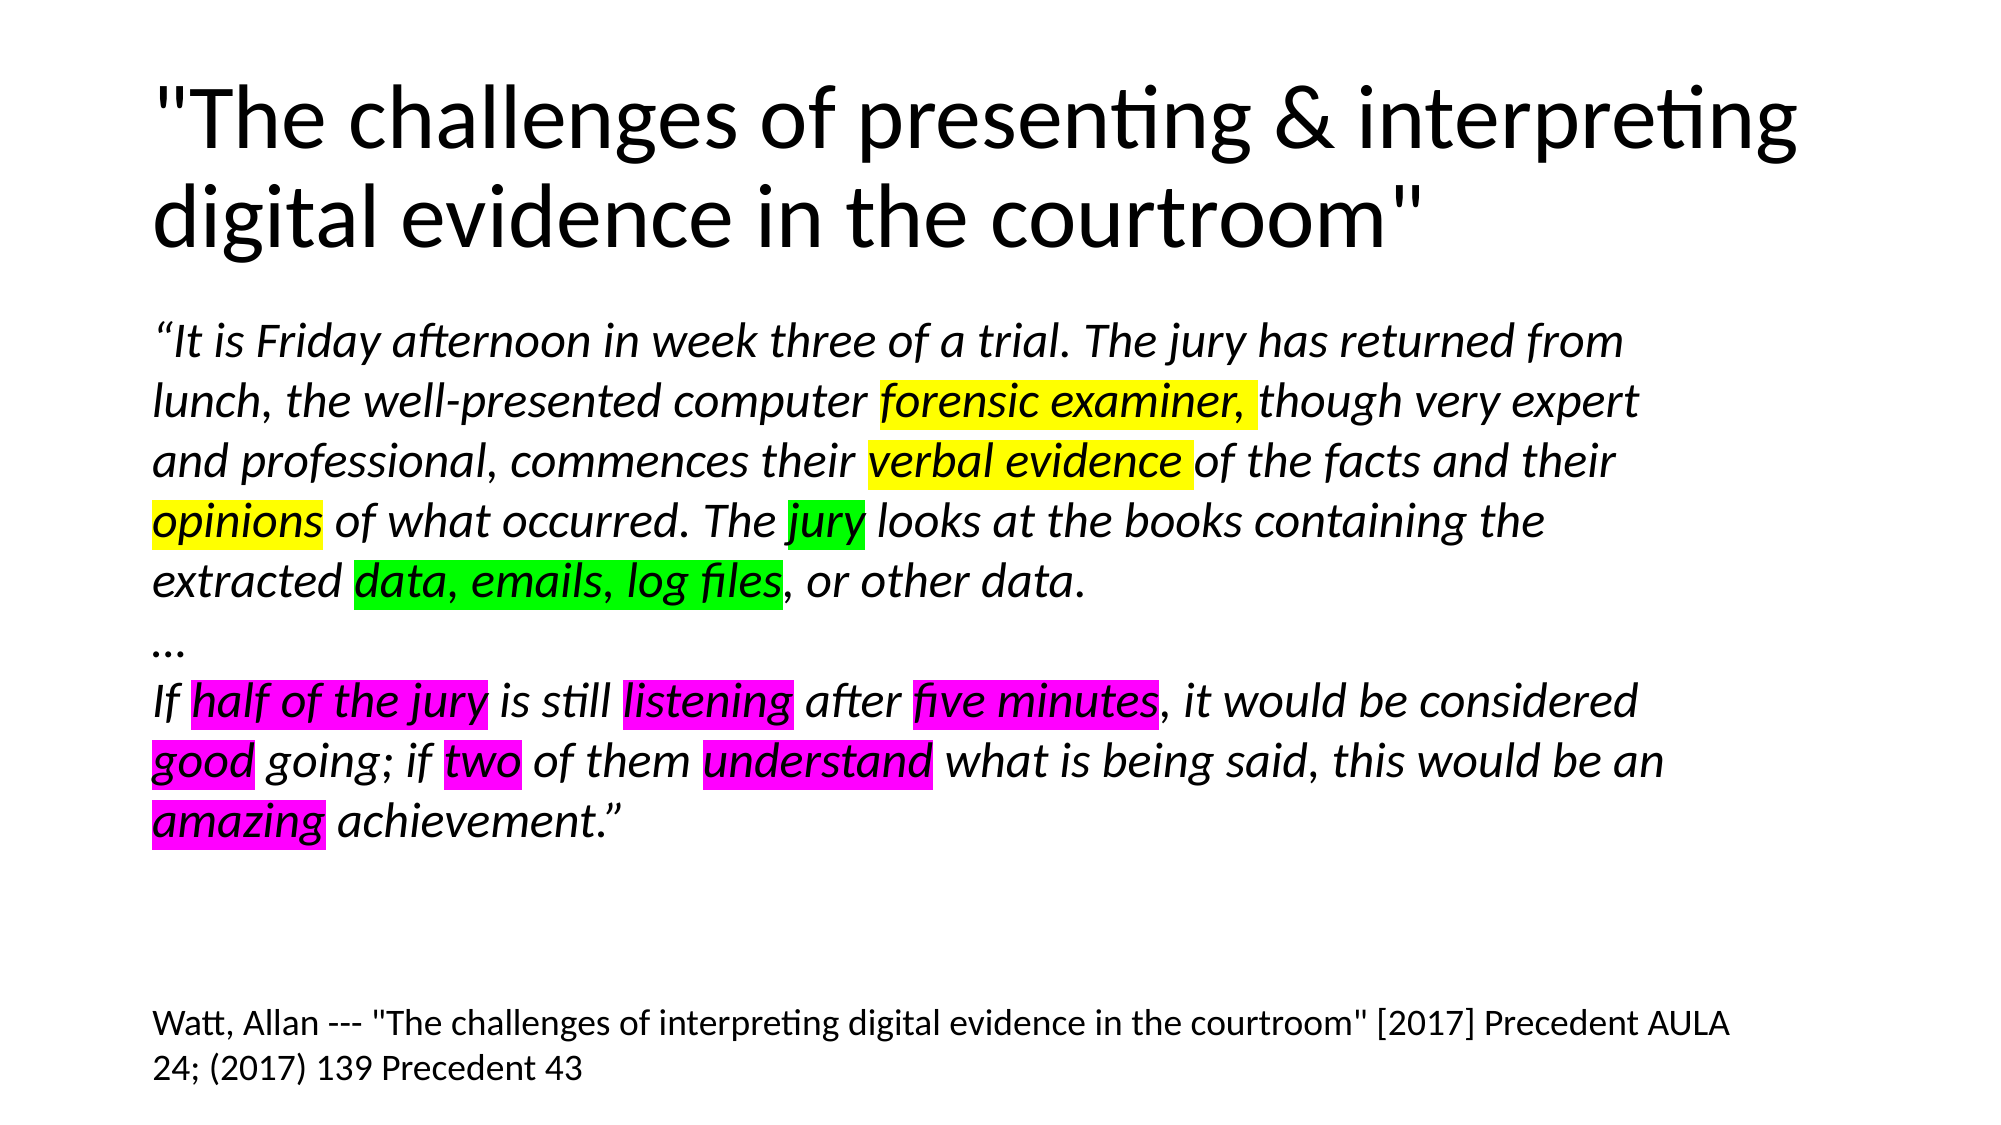

# "The challenges of presenting & interpreting digital evidence in the courtroom"
“It is Friday afternoon in week three of a trial. The jury has returned from lunch, the well-presented computer forensic examiner, though very expert and professional, commences their verbal evidence of the facts and their opinions of what occurred. The jury looks at the books containing the extracted data, emails, log files, or other data.
…
If half of the jury is still listening after five minutes, it would be considered good going; if two of them understand what is being said, this would be an amazing achievement.”
Watt, Allan --- "The challenges of interpreting digital evidence in the courtroom" [2017] Precedent AULA 24; (2017) 139 Precedent 43